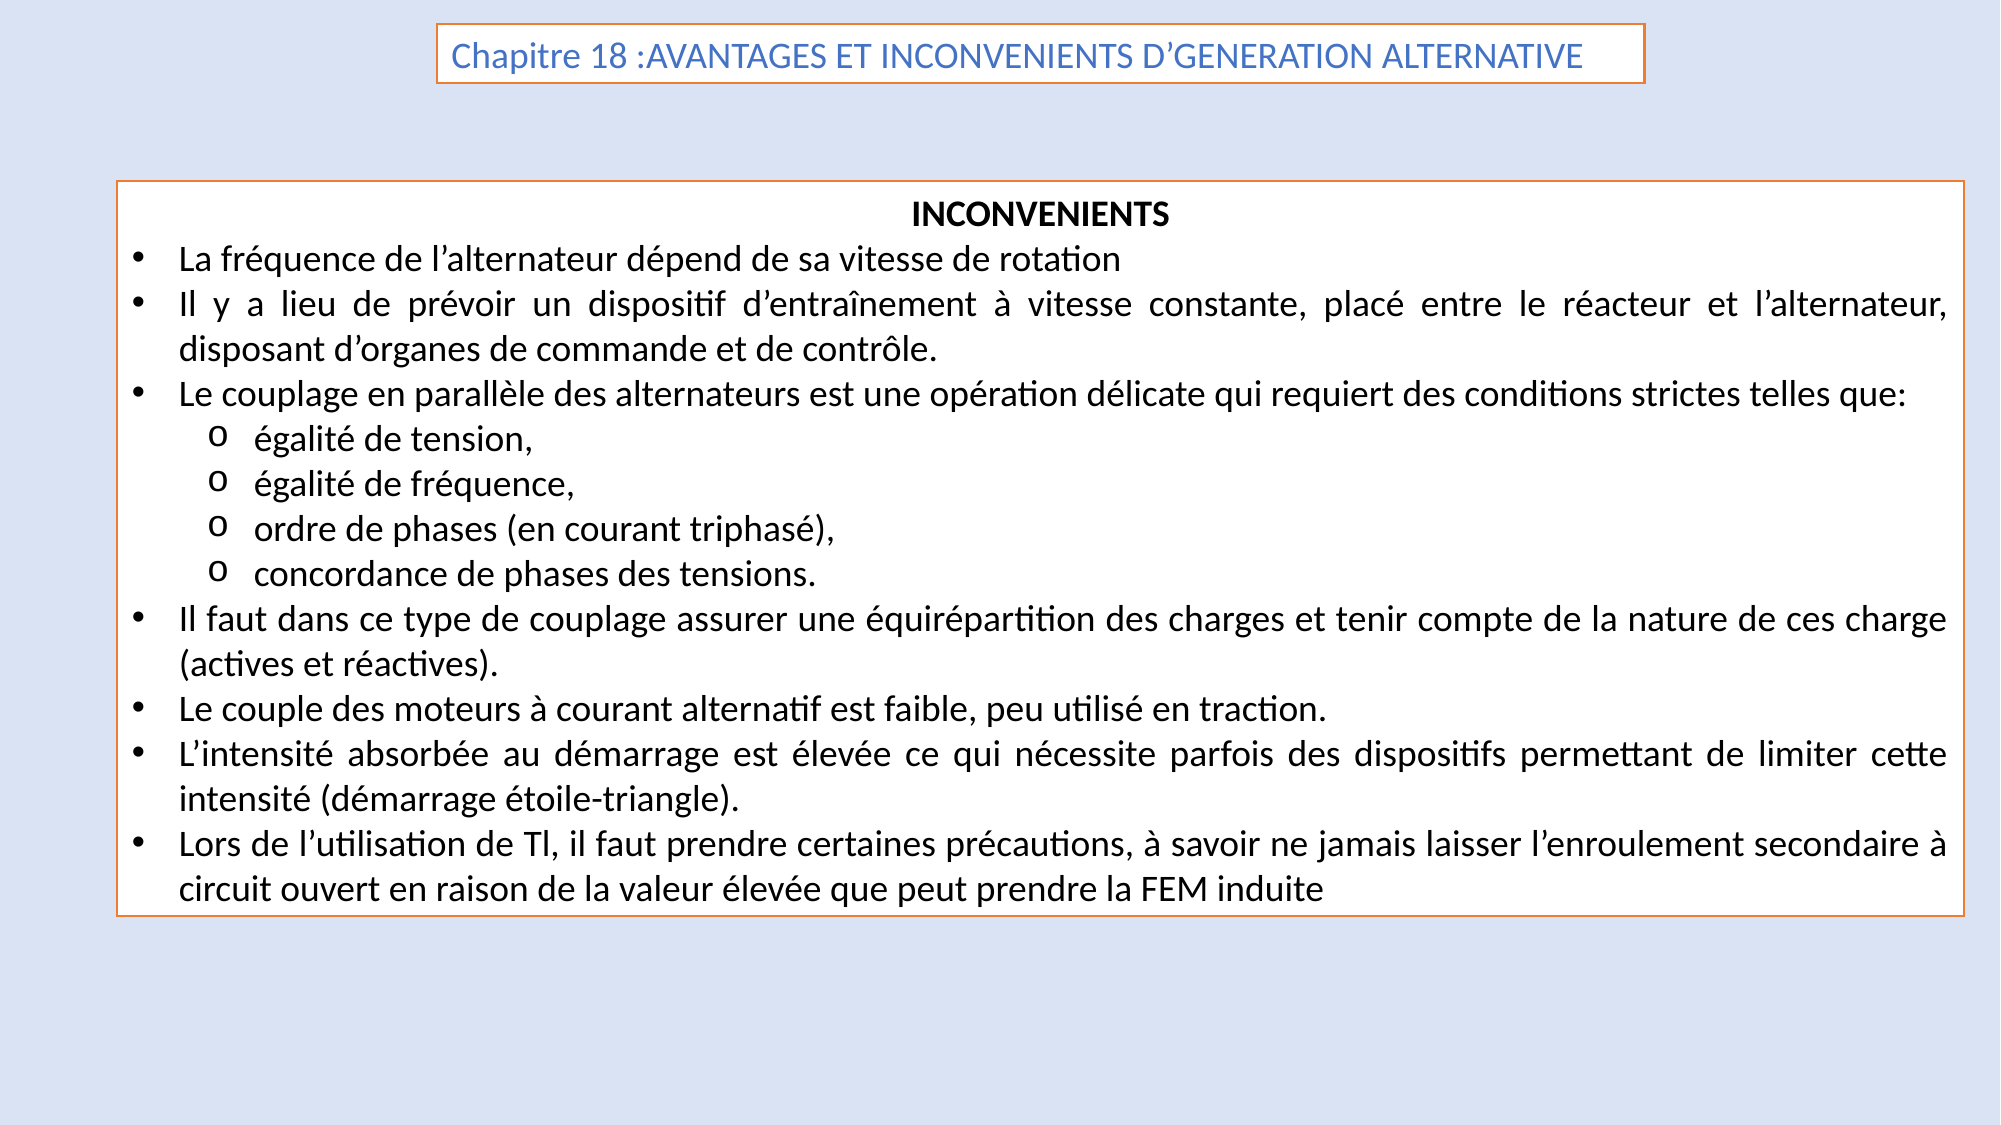

Chapitre 18 :AVANTAGES ET INCONVENIENTS D’GENERATION ALTERNATIVE
INCONVENIENTS
La fréquence de l’alternateur dépend de sa vitesse de rotation
Il y a lieu de prévoir un dispositif d’entraînement à vitesse constante, placé entre le réacteur et l’alternateur, disposant d’organes de commande et de contrôle.
Le couplage en parallèle des alternateurs est une opération délicate qui requiert des conditions strictes telles que:
égalité de tension,
égalité de fréquence,
ordre de phases (en courant triphasé),
concordance de phases des tensions.
Il faut dans ce type de couplage assurer une équirépartition des charges et tenir compte de la nature de ces charge (actives et réactives).
Le couple des moteurs à courant alternatif est faible, peu utilisé en traction.
L’intensité absorbée au démarrage est élevée ce qui nécessite parfois des dispositifs permettant de limiter cette intensité (démarrage étoile-triangle).
Lors de l’utilisation de Tl, il faut prendre certaines précautions, à savoir ne jamais laisser l’enroulement secondaire à circuit ouvert en raison de la valeur élevée que peut prendre la FEM induite